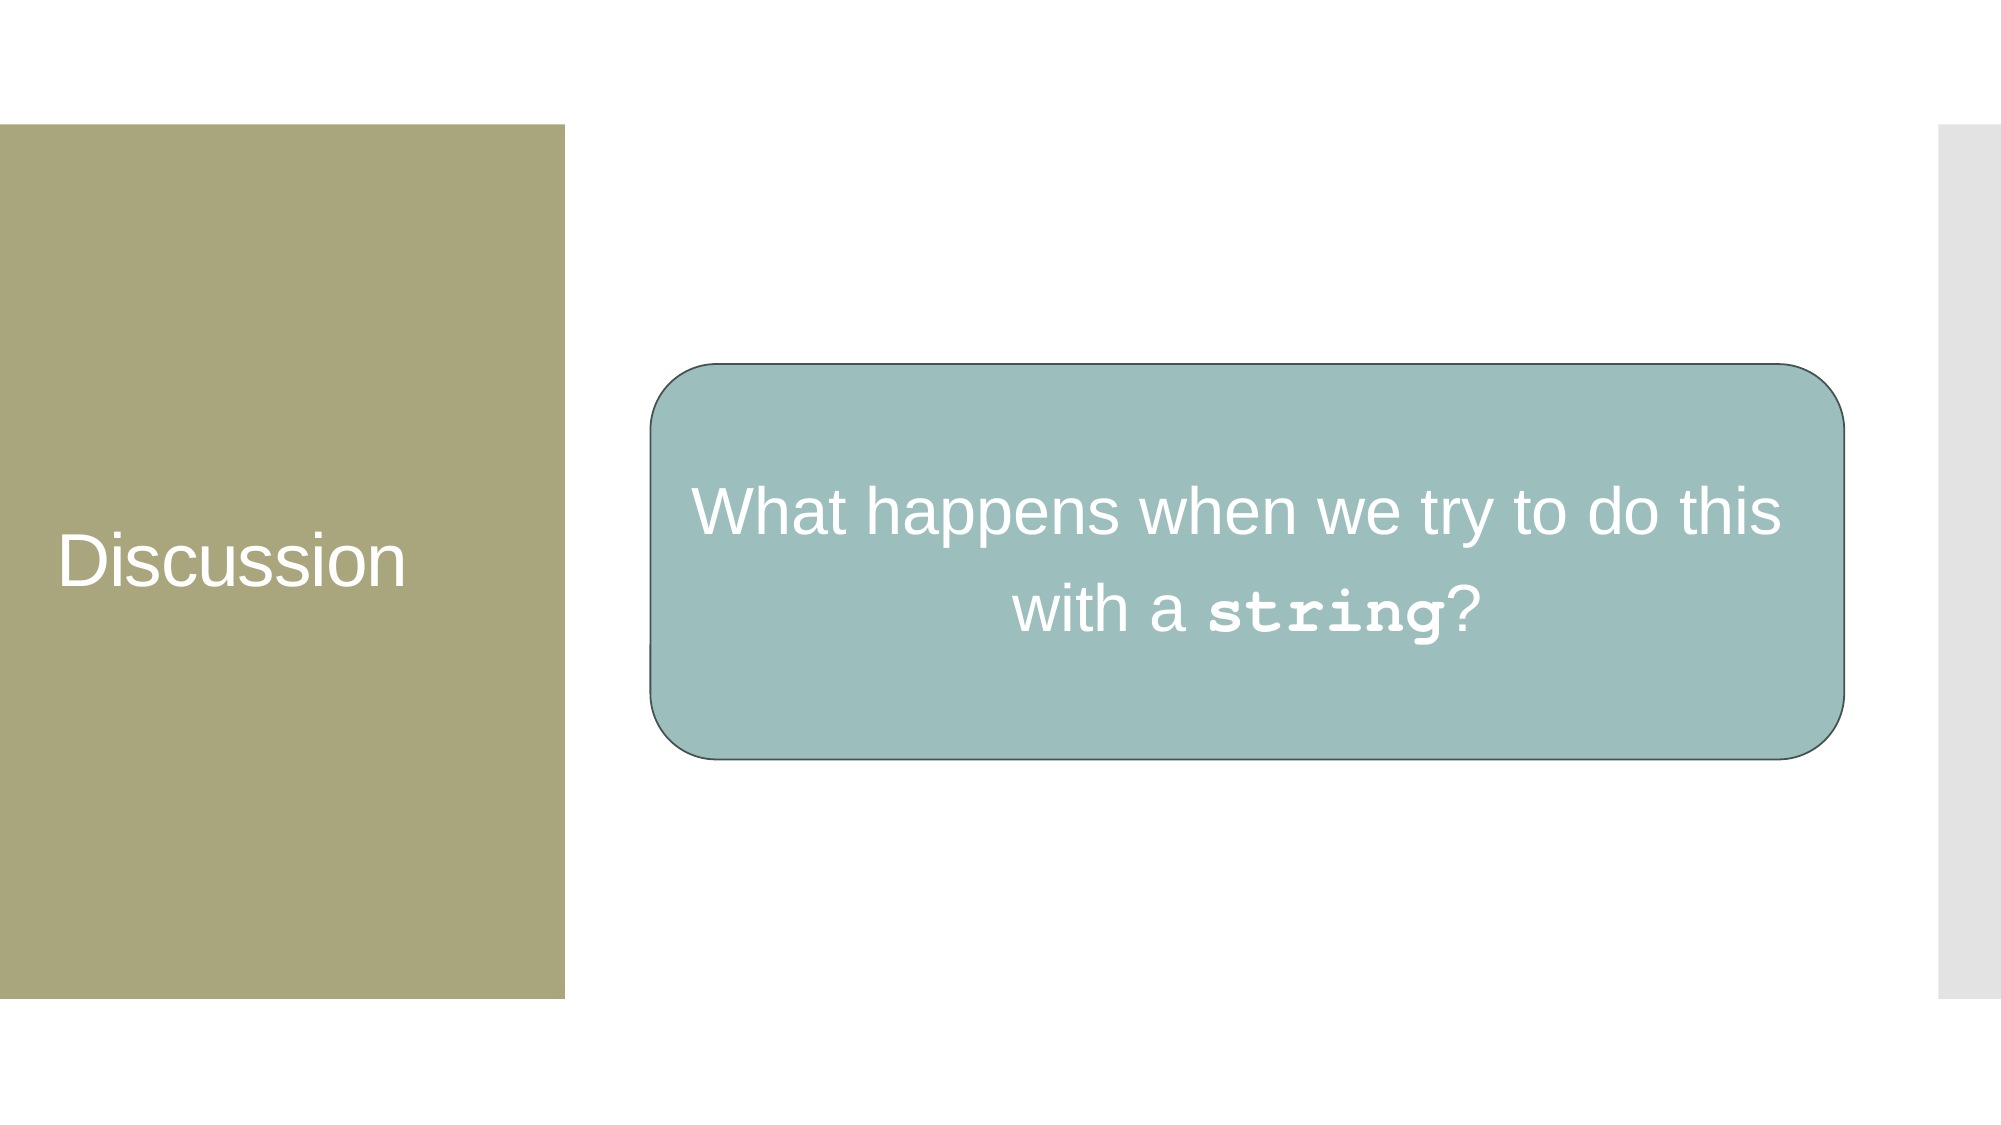

# Discussion
What happens when we try to do this
with a string?